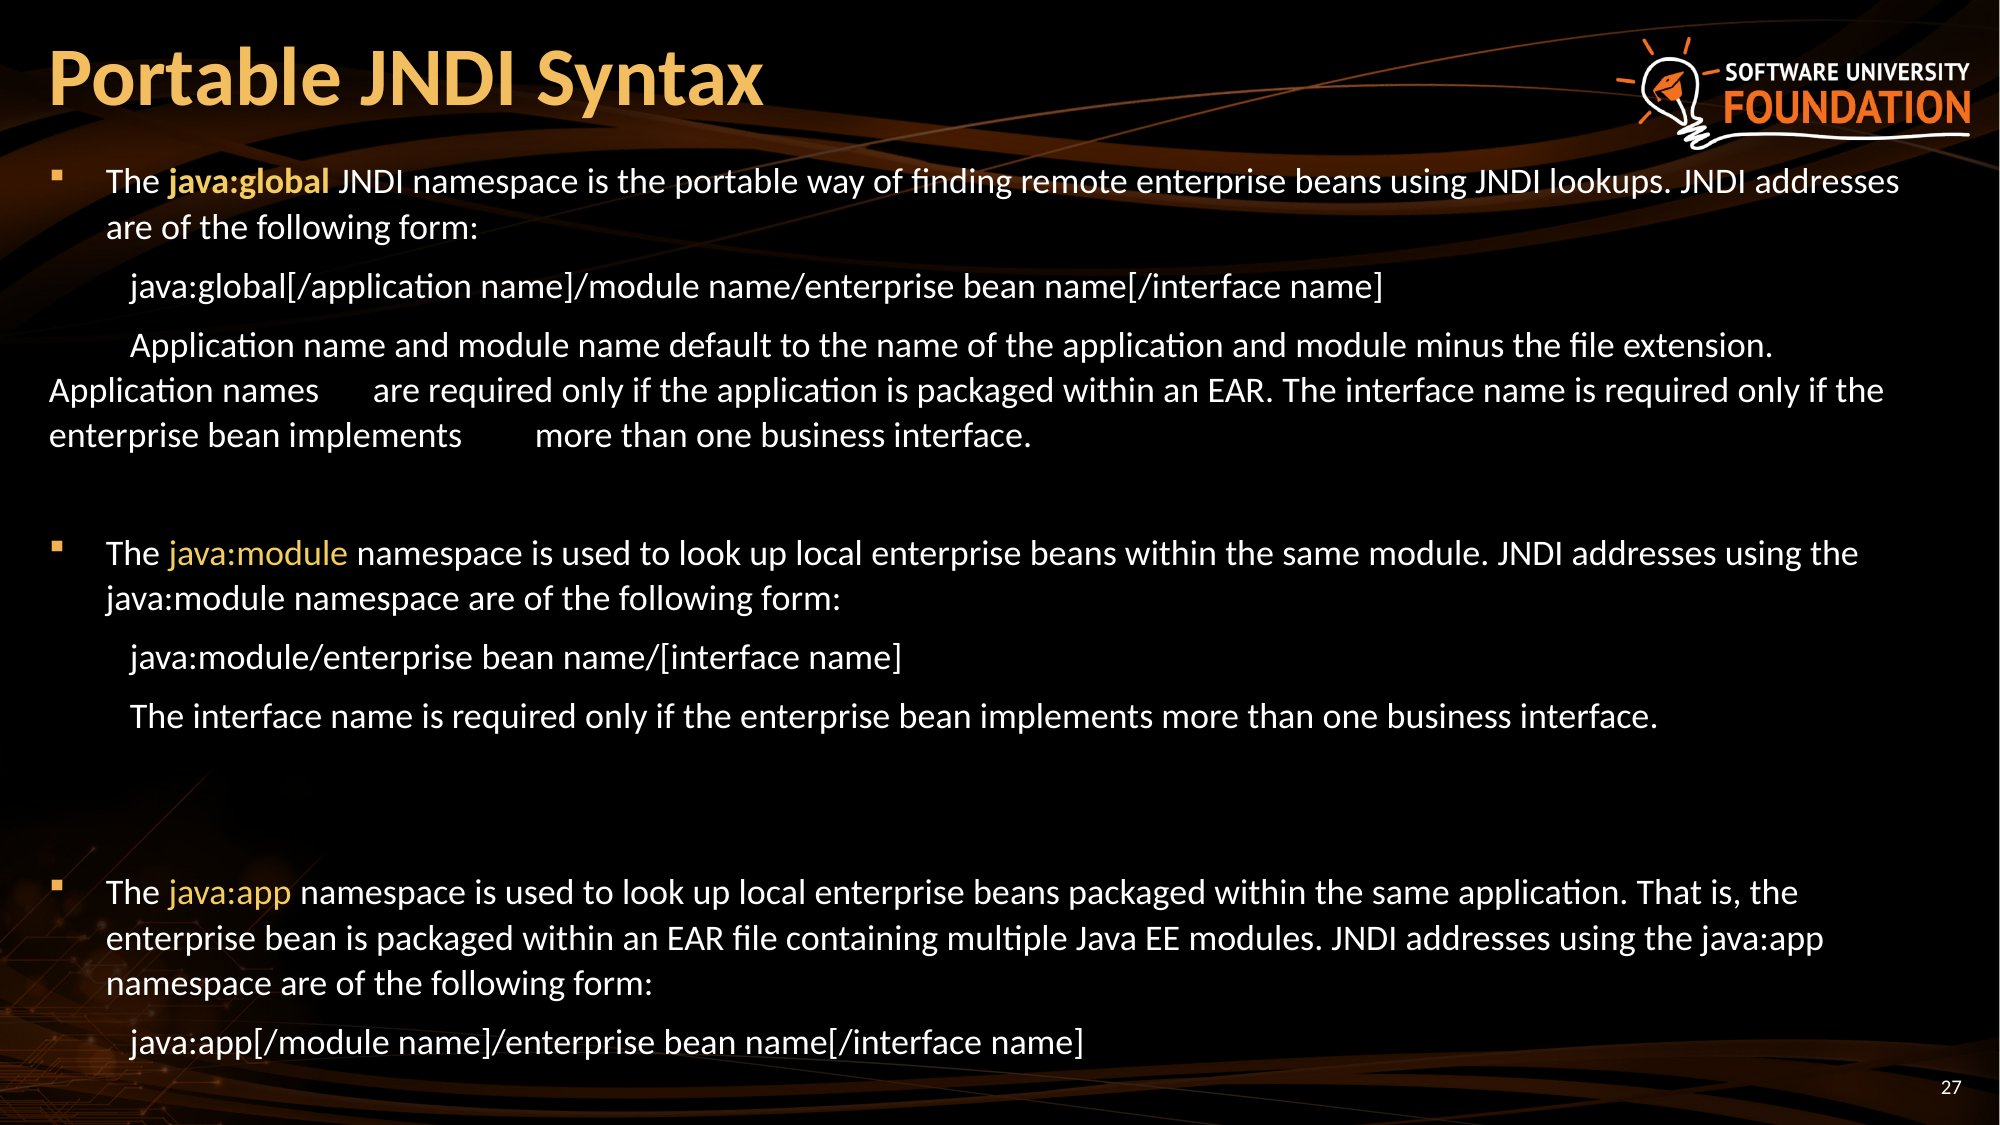

# Portable JNDI Syntax
The java:global JNDI namespace is the portable way of finding remote enterprise beans using JNDI lookups. JNDI addresses are of the following form:
	java:global[/application name]/module name/enterprise bean name[/interface name]
	Application name and module name default to the name of the application and module minus the file extension. Application names 	are required only if the application is packaged within an EAR. The interface name is required only if the enterprise bean implements 	more than one business interface.

The java:module namespace is used to look up local enterprise beans within the same module. JNDI addresses using the java:module namespace are of the following form:
	java:module/enterprise bean name/[interface name]
	The interface name is required only if the enterprise bean implements more than one business interface.

The java:app namespace is used to look up local enterprise beans packaged within the same application. That is, the enterprise bean is packaged within an EAR file containing multiple Java EE modules. JNDI addresses using the java:app namespace are of the following form:
	java:app[/module name]/enterprise bean name[/interface name]

27